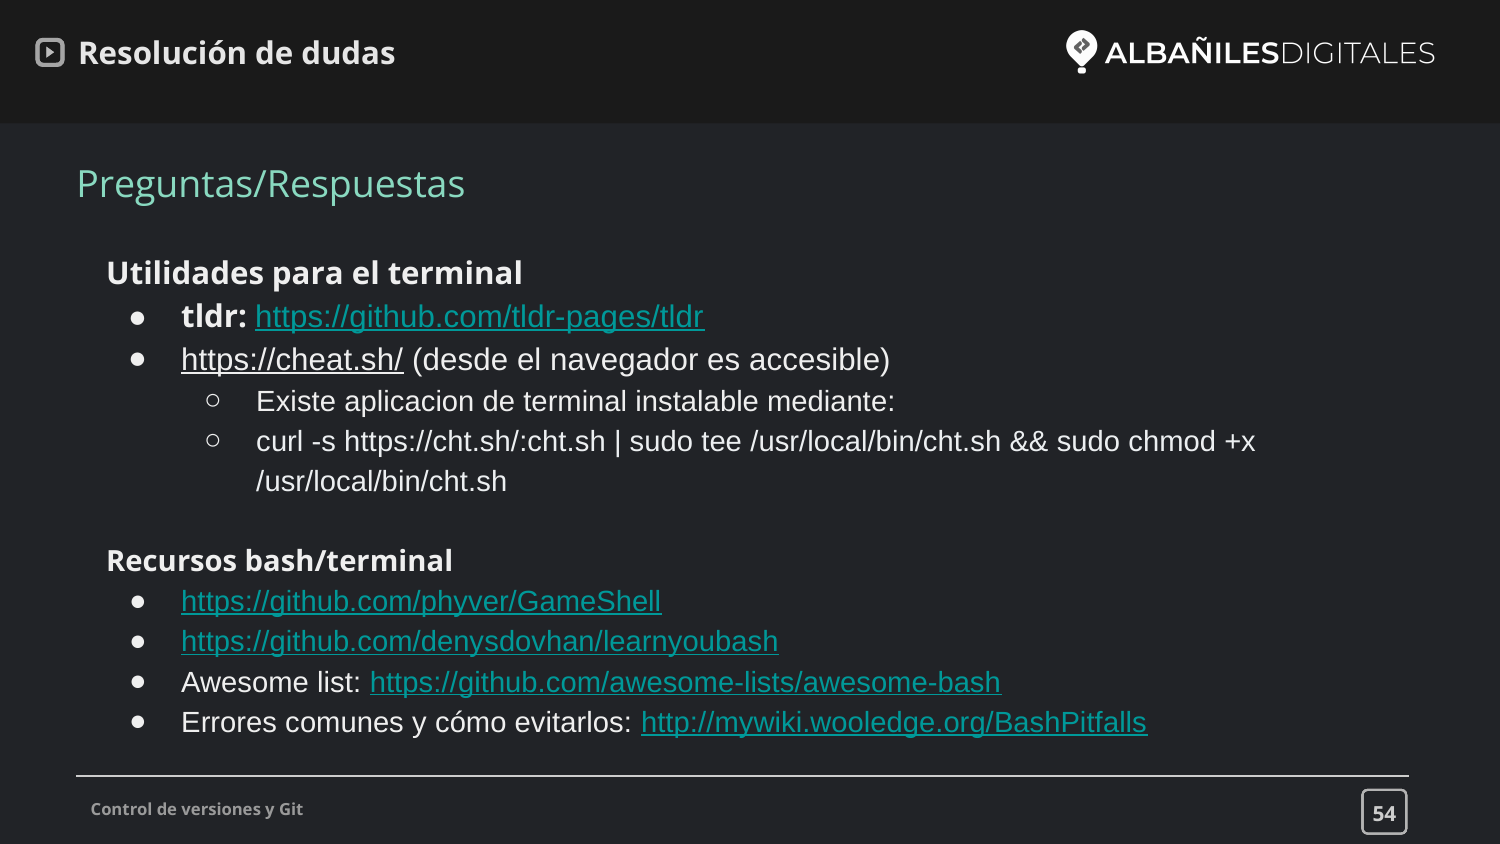

# Resolución de dudas
Preguntas/Respuestas
Utilidades para el terminal
tldr: https://github.com/tldr-pages/tldr
https://cheat.sh/ (desde el navegador es accesible)
Existe aplicacion de terminal instalable mediante:
curl -s https://cht.sh/:cht.sh | sudo tee /usr/local/bin/cht.sh && sudo chmod +x /usr/local/bin/cht.sh

Recursos bash/terminal
https://github.com/phyver/GameShell
https://github.com/denysdovhan/learnyoubash
Awesome list: https://github.com/awesome-lists/awesome-bash
Errores comunes y cómo evitarlos: http://mywiki.wooledge.org/BashPitfalls

54